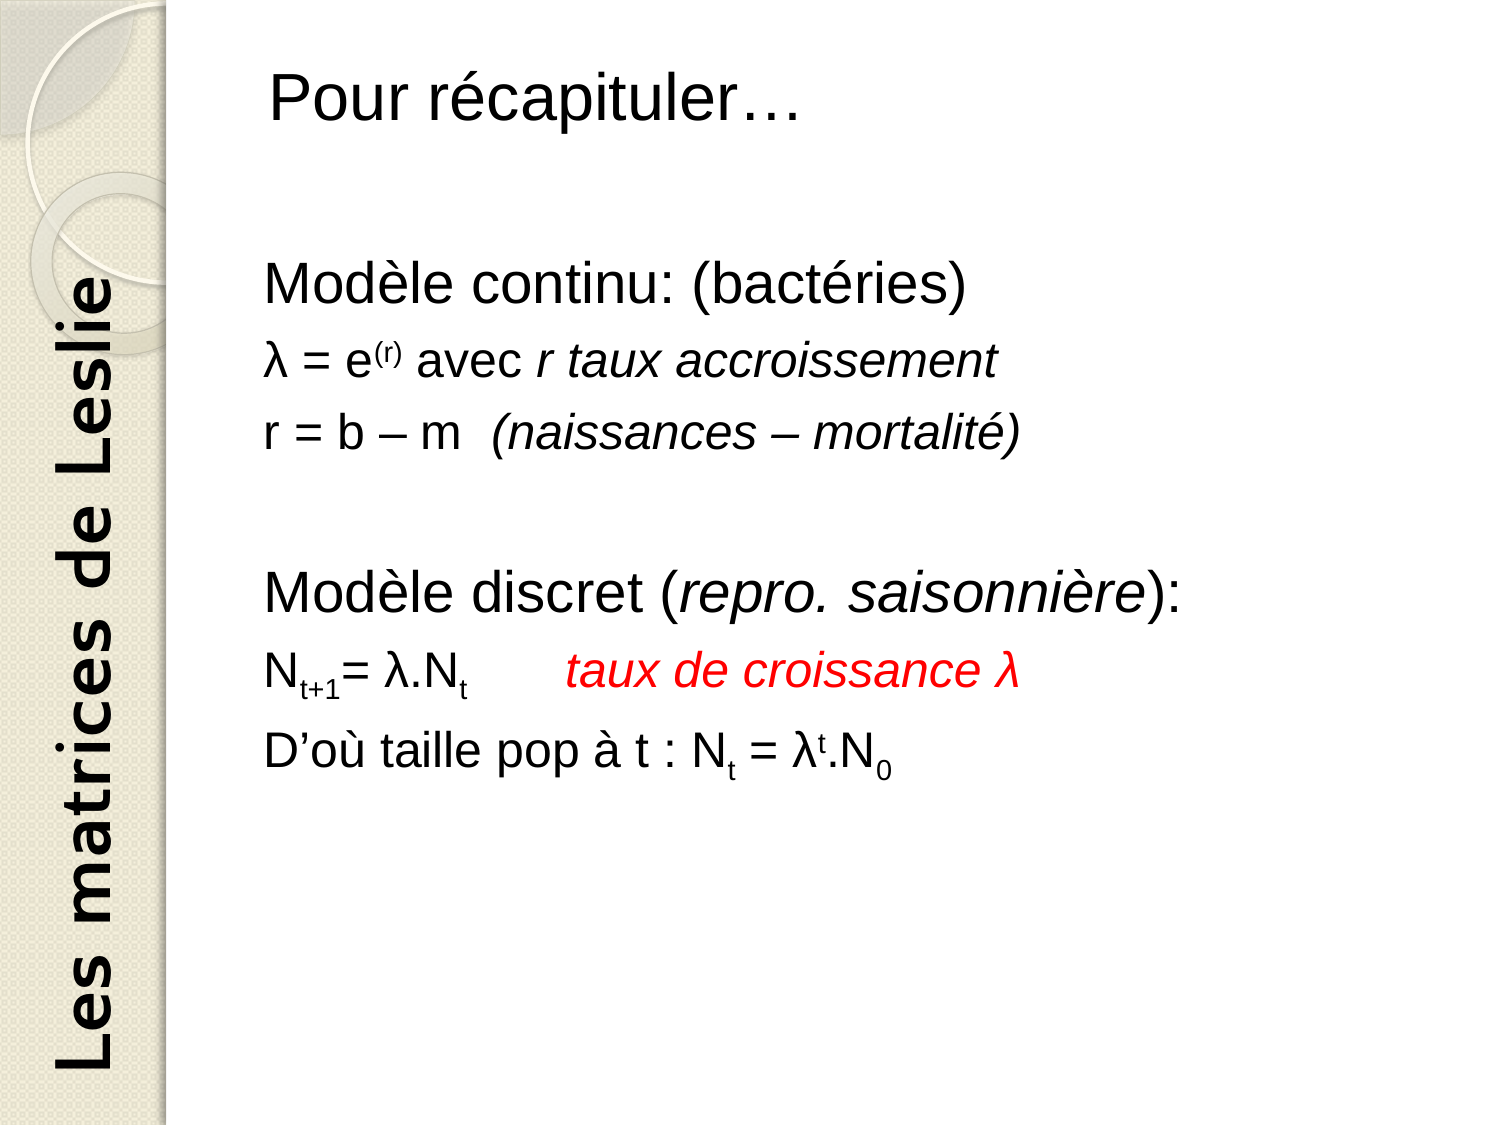

Pour récapituler…
Modèle continu: (bactéries)
λ = e(r) avec r taux accroissement
r = b – m  (naissances – mortalité)

Modèle discret (repro. saisonnière):
Nt+1= λ.Nt       taux de croissance λ
D’où taille pop à t : Nt = λt.N0

Les matrices de Leslie